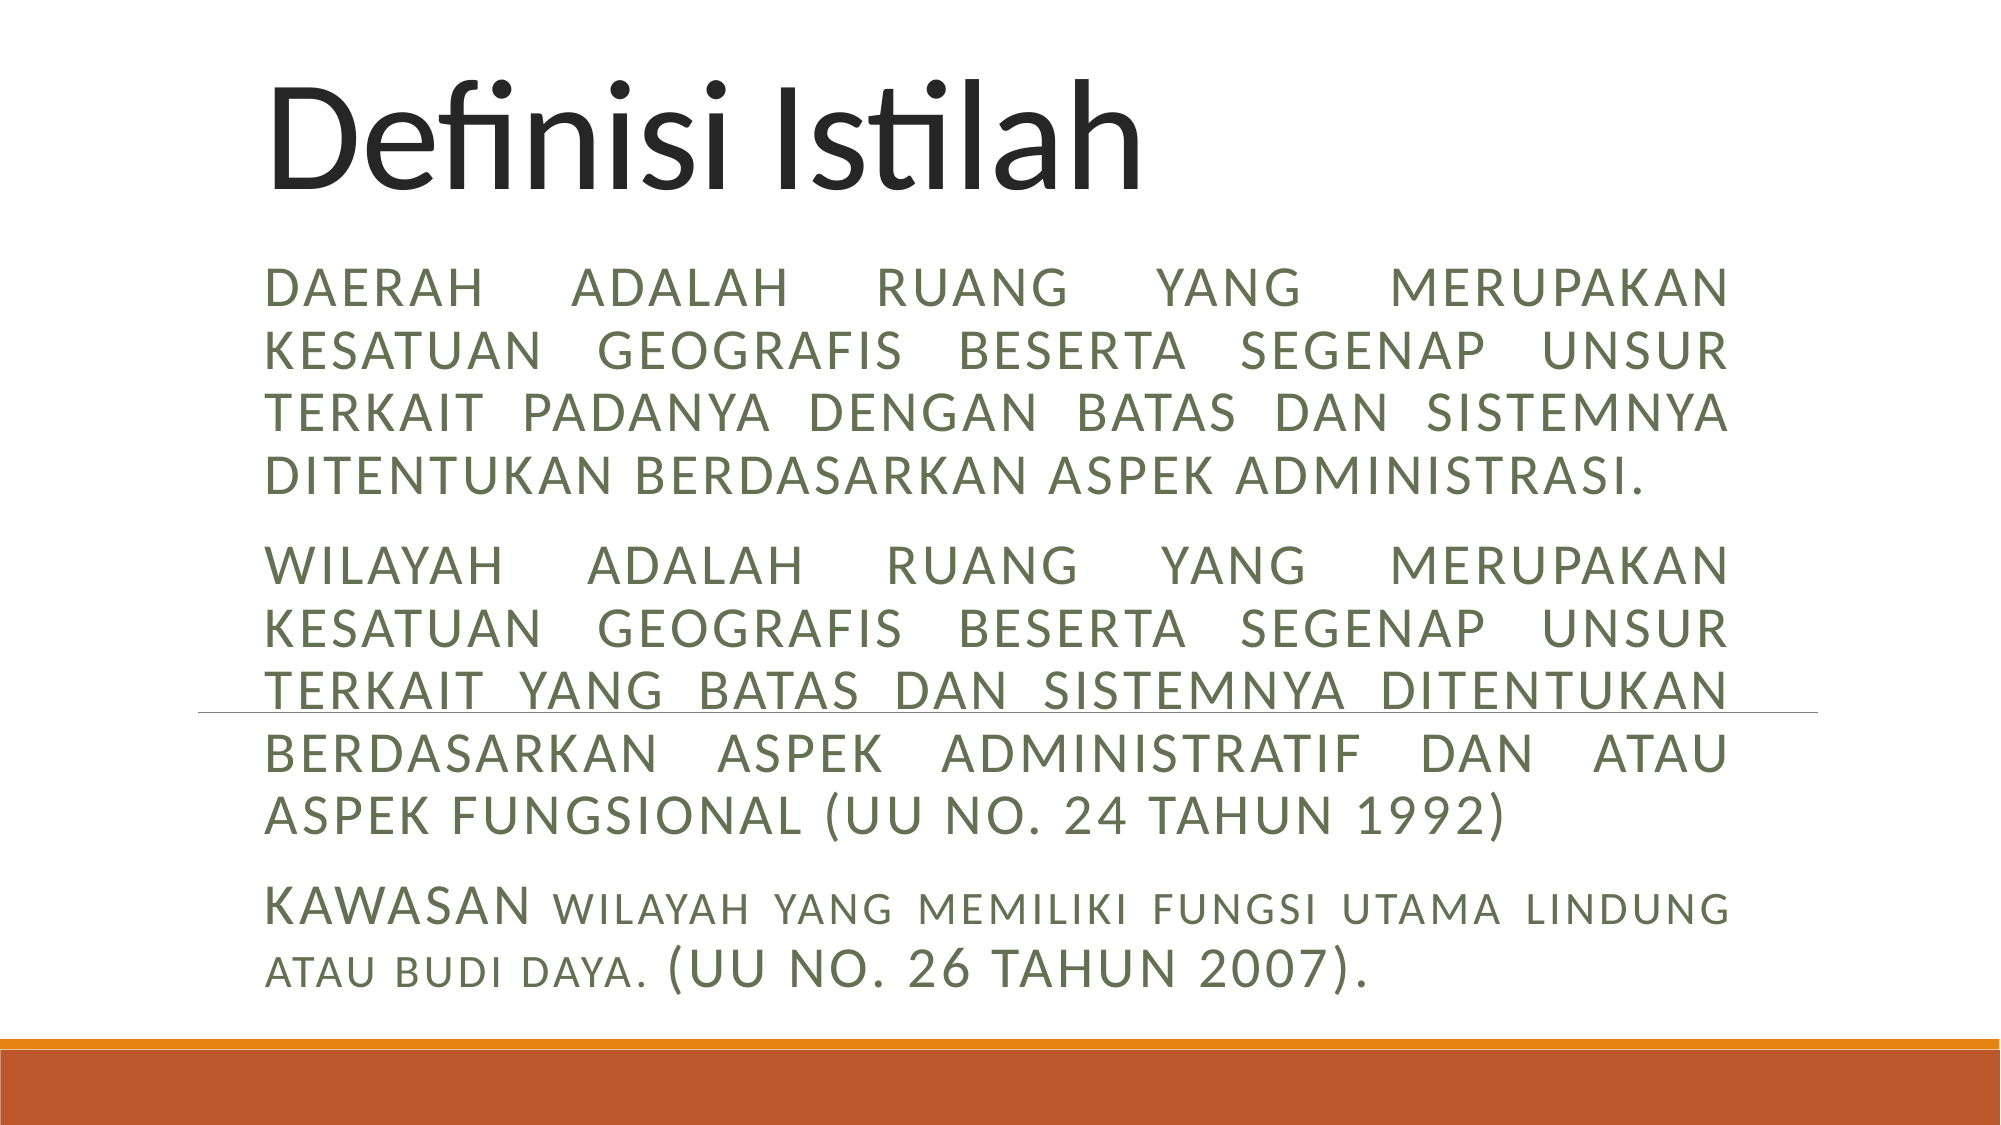

# Definisi Istilah
Daerah adalah ruang yang merupakan kesatuan geografis beserta segenap unsur terkait padanya dengan batas dan sistemnya ditentukan berdasarkan aspek administrasi.
Wilayah adalah ruang yang merupakan kesatuan geografis beserta segenap unsur terkait yang batas dan sistemnya ditentukan berdasarkan aspek administratif dan atau aspek fungsional (UU No. 24 tahun 1992)
Kawasan wilayah yang memiliki fungsi utama lindung atau budi daya. (UU No. 26 tahun 2007).